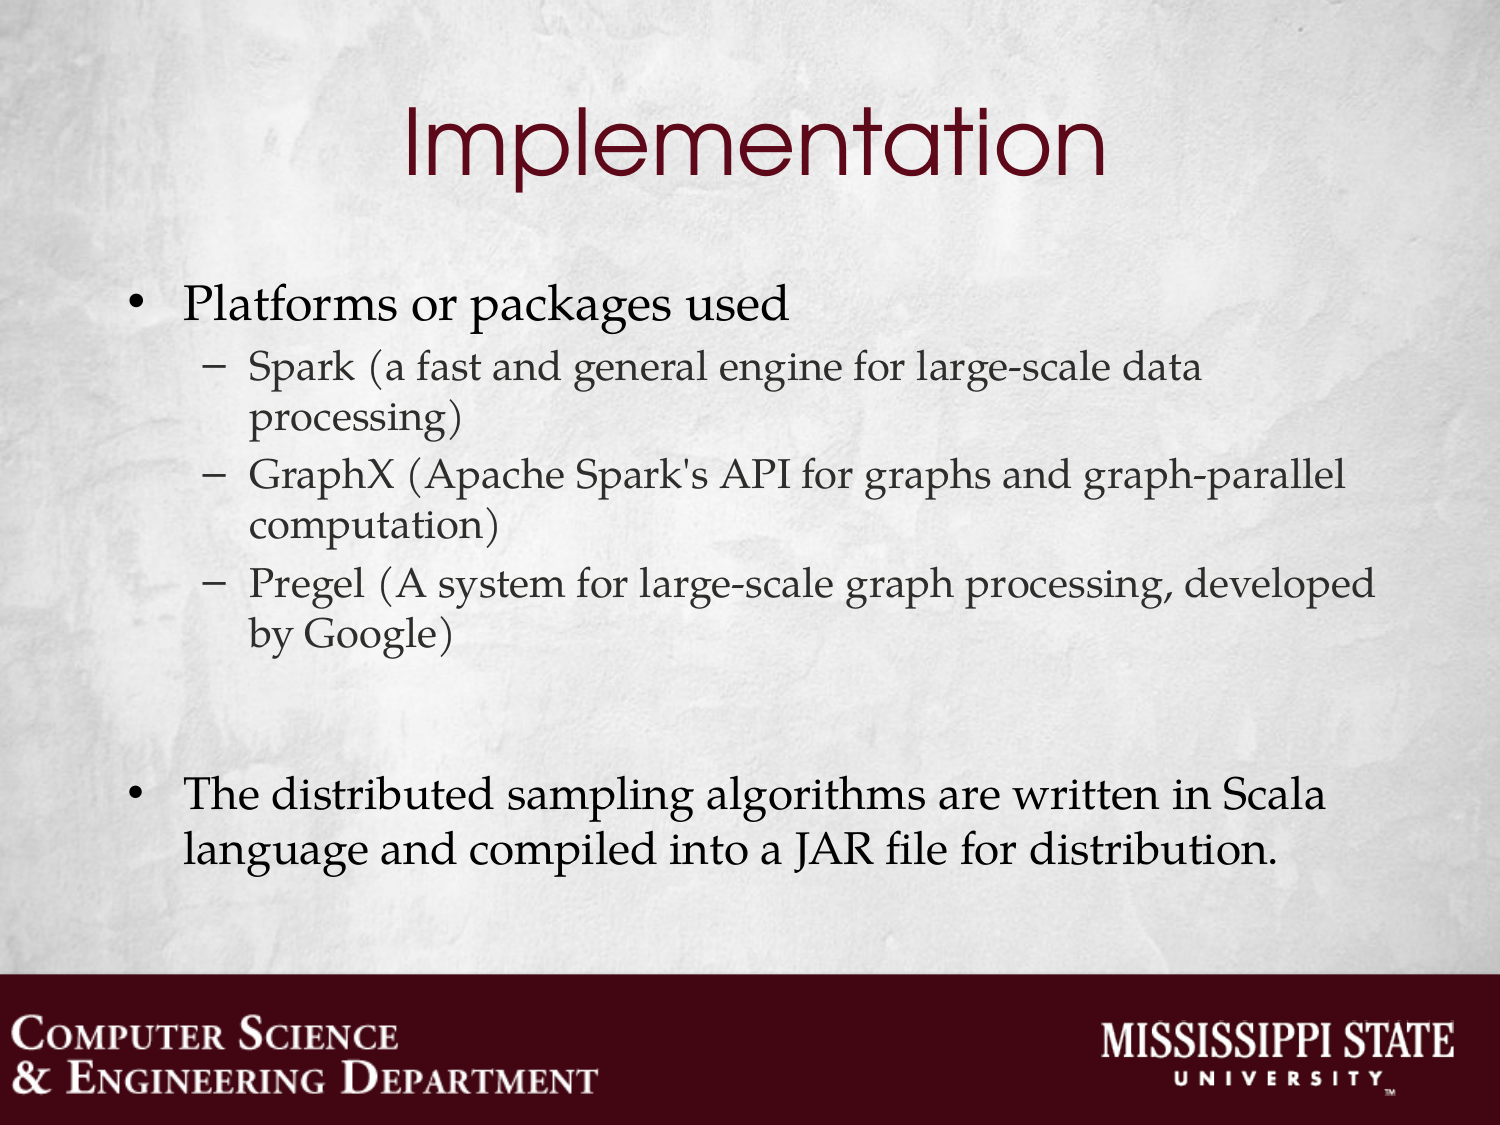

# Implementation
Platforms or packages used
Spark (a fast and general engine for large-scale data processing)
GraphX (Apache Spark's API for graphs and graph-parallel computation)
Pregel (A system for large-scale graph processing, developed by Google)

The distributed sampling algorithms are written in Scala language and compiled into a JAR file for distribution.